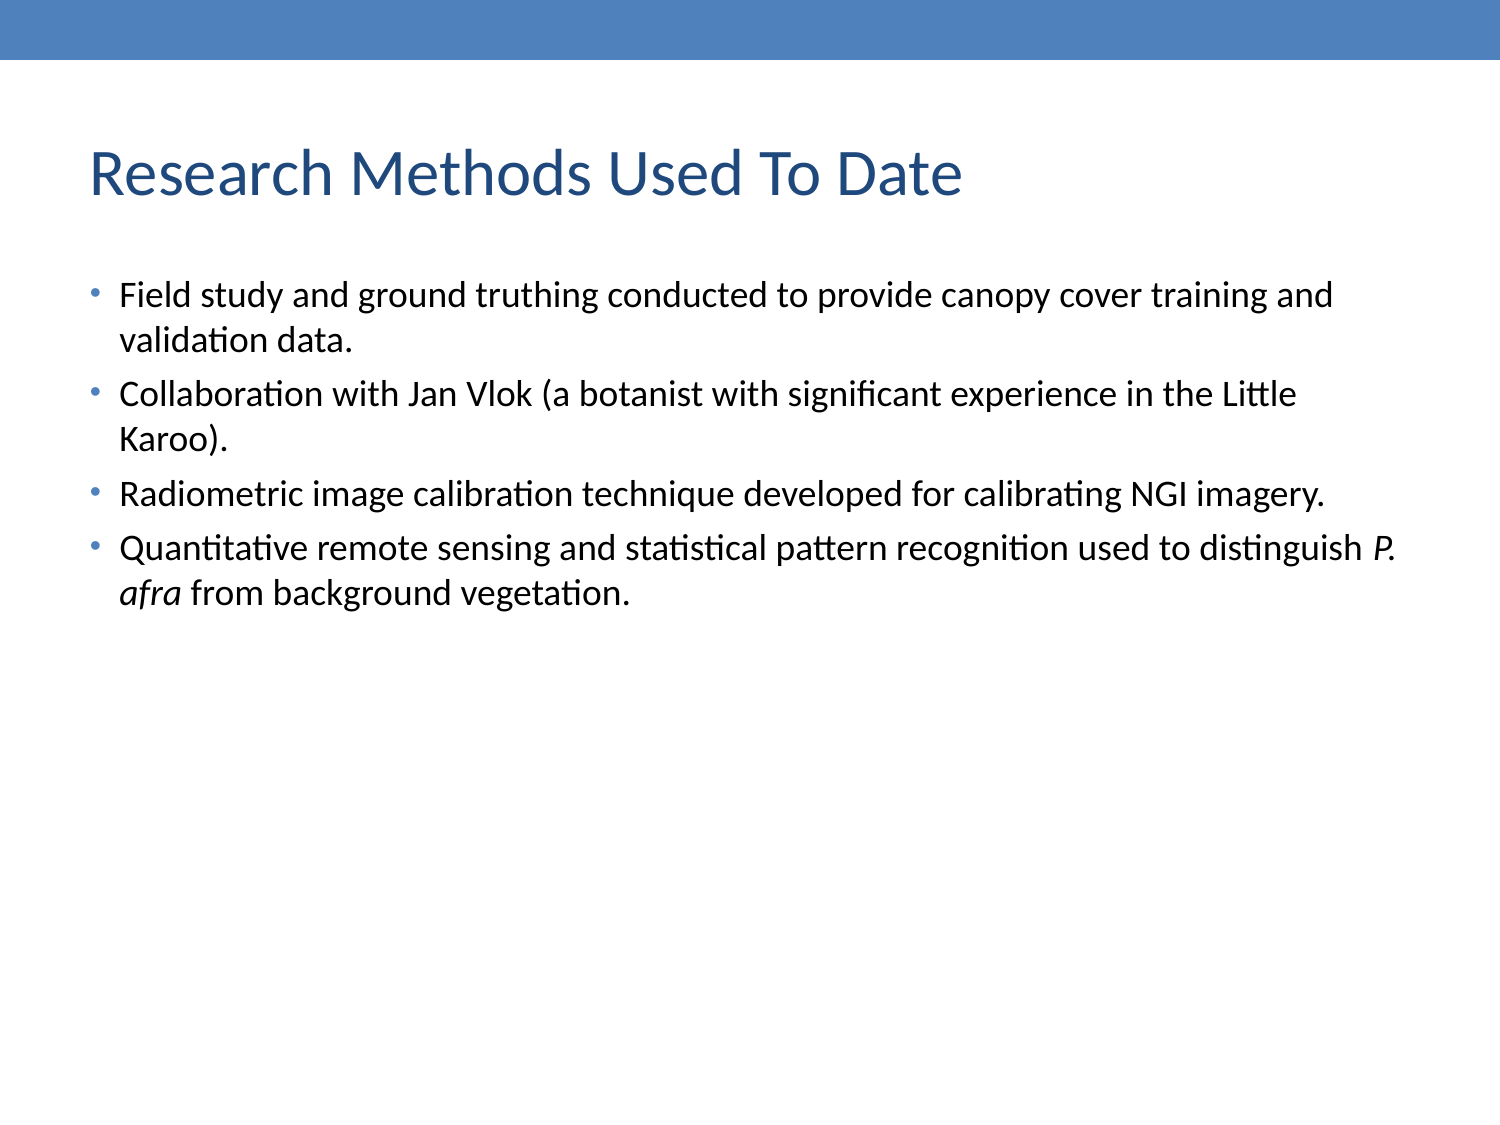

Research Methods Used To Date
Field study and ground truthing conducted to provide canopy cover training and validation data.
Collaboration with Jan Vlok (a botanist with significant experience in the Little Karoo).
Radiometric image calibration technique developed for calibrating NGI imagery.
Quantitative remote sensing and statistical pattern recognition used to distinguish P. afra from background vegetation.